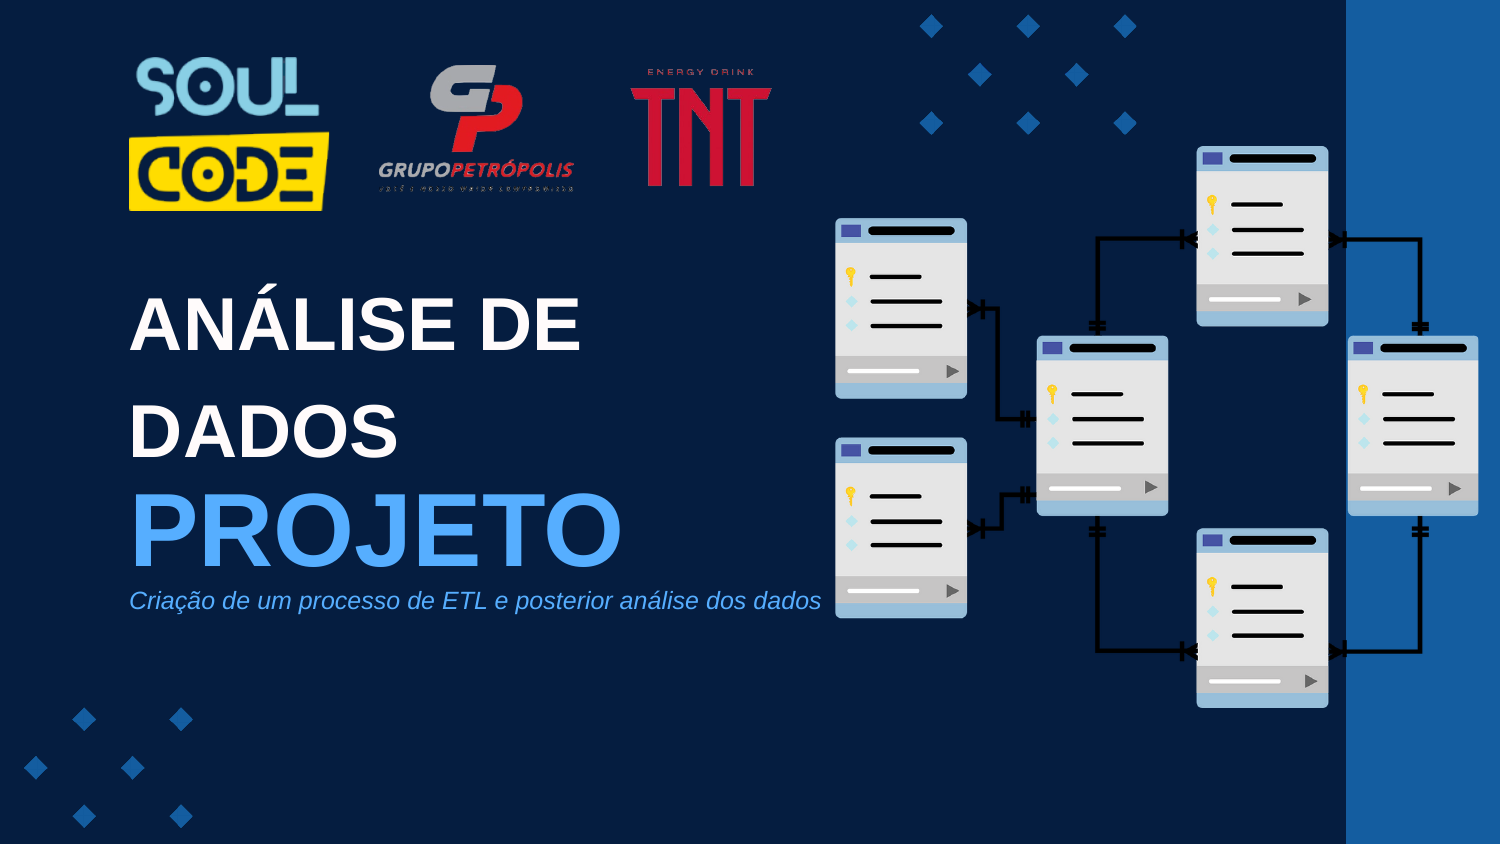

ANÁLISE DE DADOS

PROJETO
Criação de um processo de ETL e posterior análise dos dados